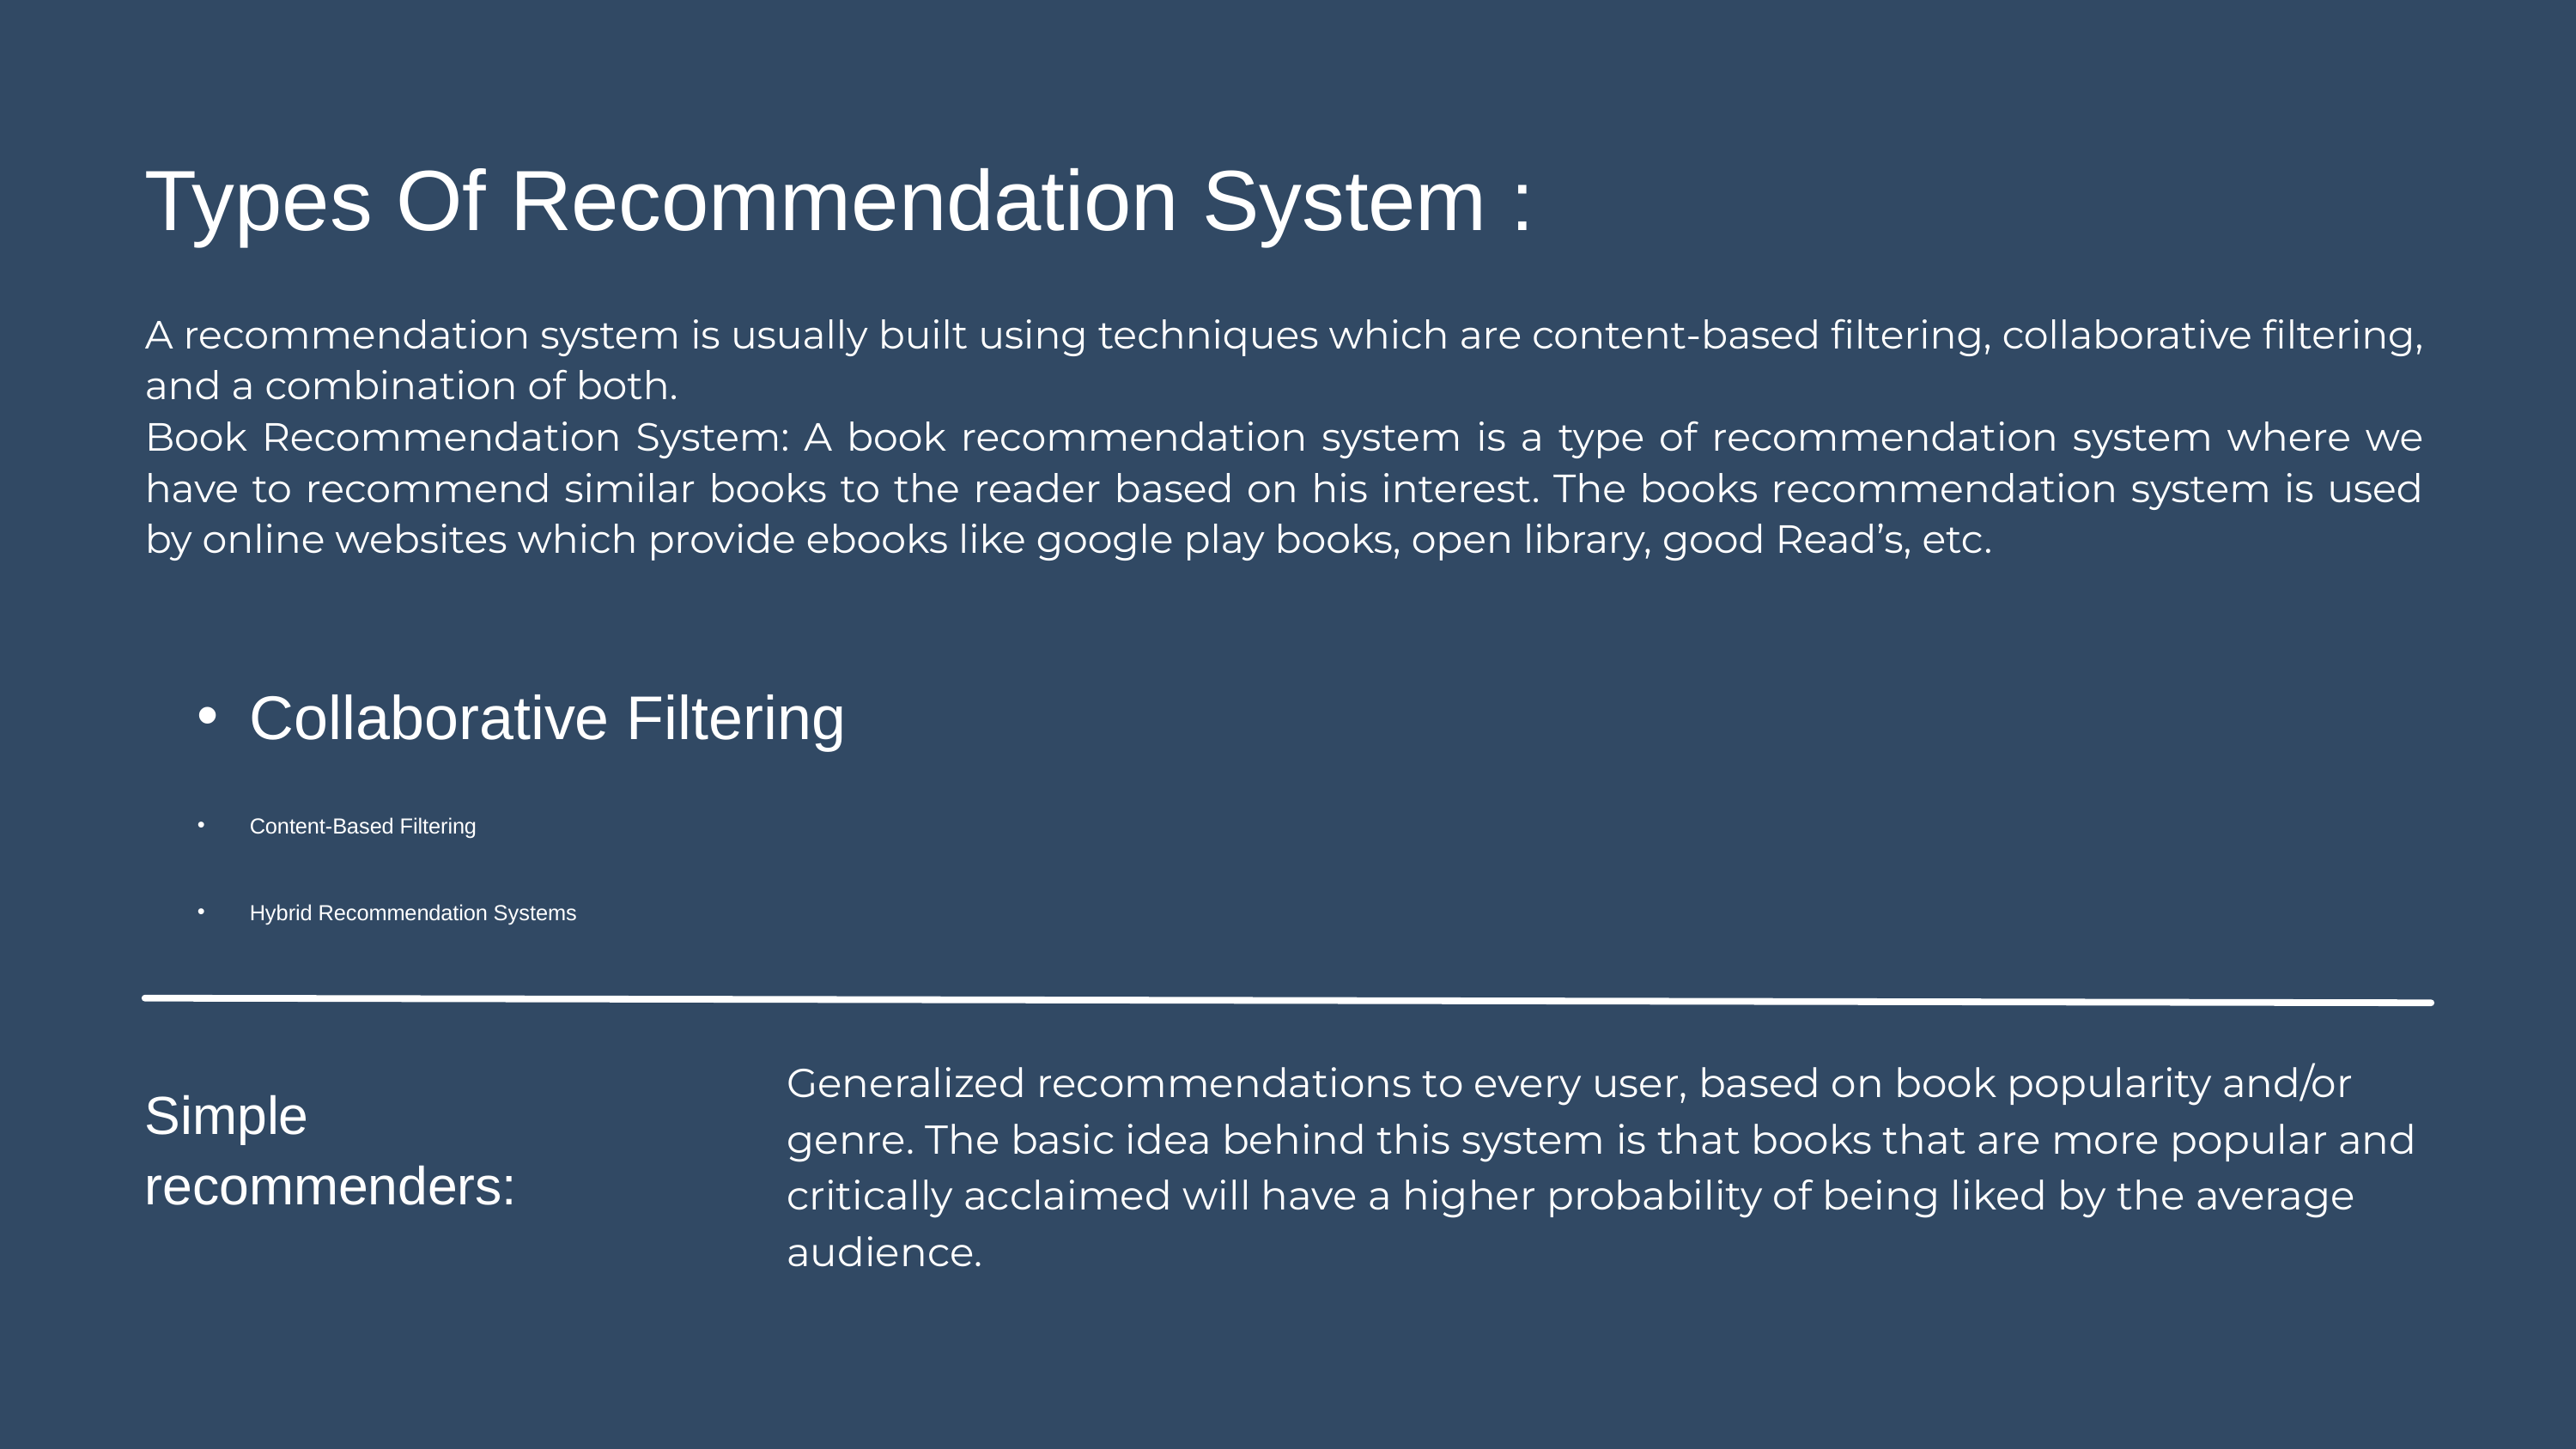

Types Of Recommendation System :
A recommendation system is usually built using techniques which are content-based filtering, collaborative filtering, and a combination of both.
Book Recommendation System: A book recommendation system is a type of recommendation system where we have to recommend similar books to the reader based on his interest. The books recommendation system is used by online websites which provide ebooks like google play books, open library, good Read’s, etc.
Collaborative Filtering
Content-Based Filtering
Hybrid Recommendation Systems

Generalized recommendations to every user, based on book popularity and/or genre. The basic idea behind this system is that books that are more popular and critically acclaimed will have a higher probability of being liked by the average audience.
Simple recommenders: